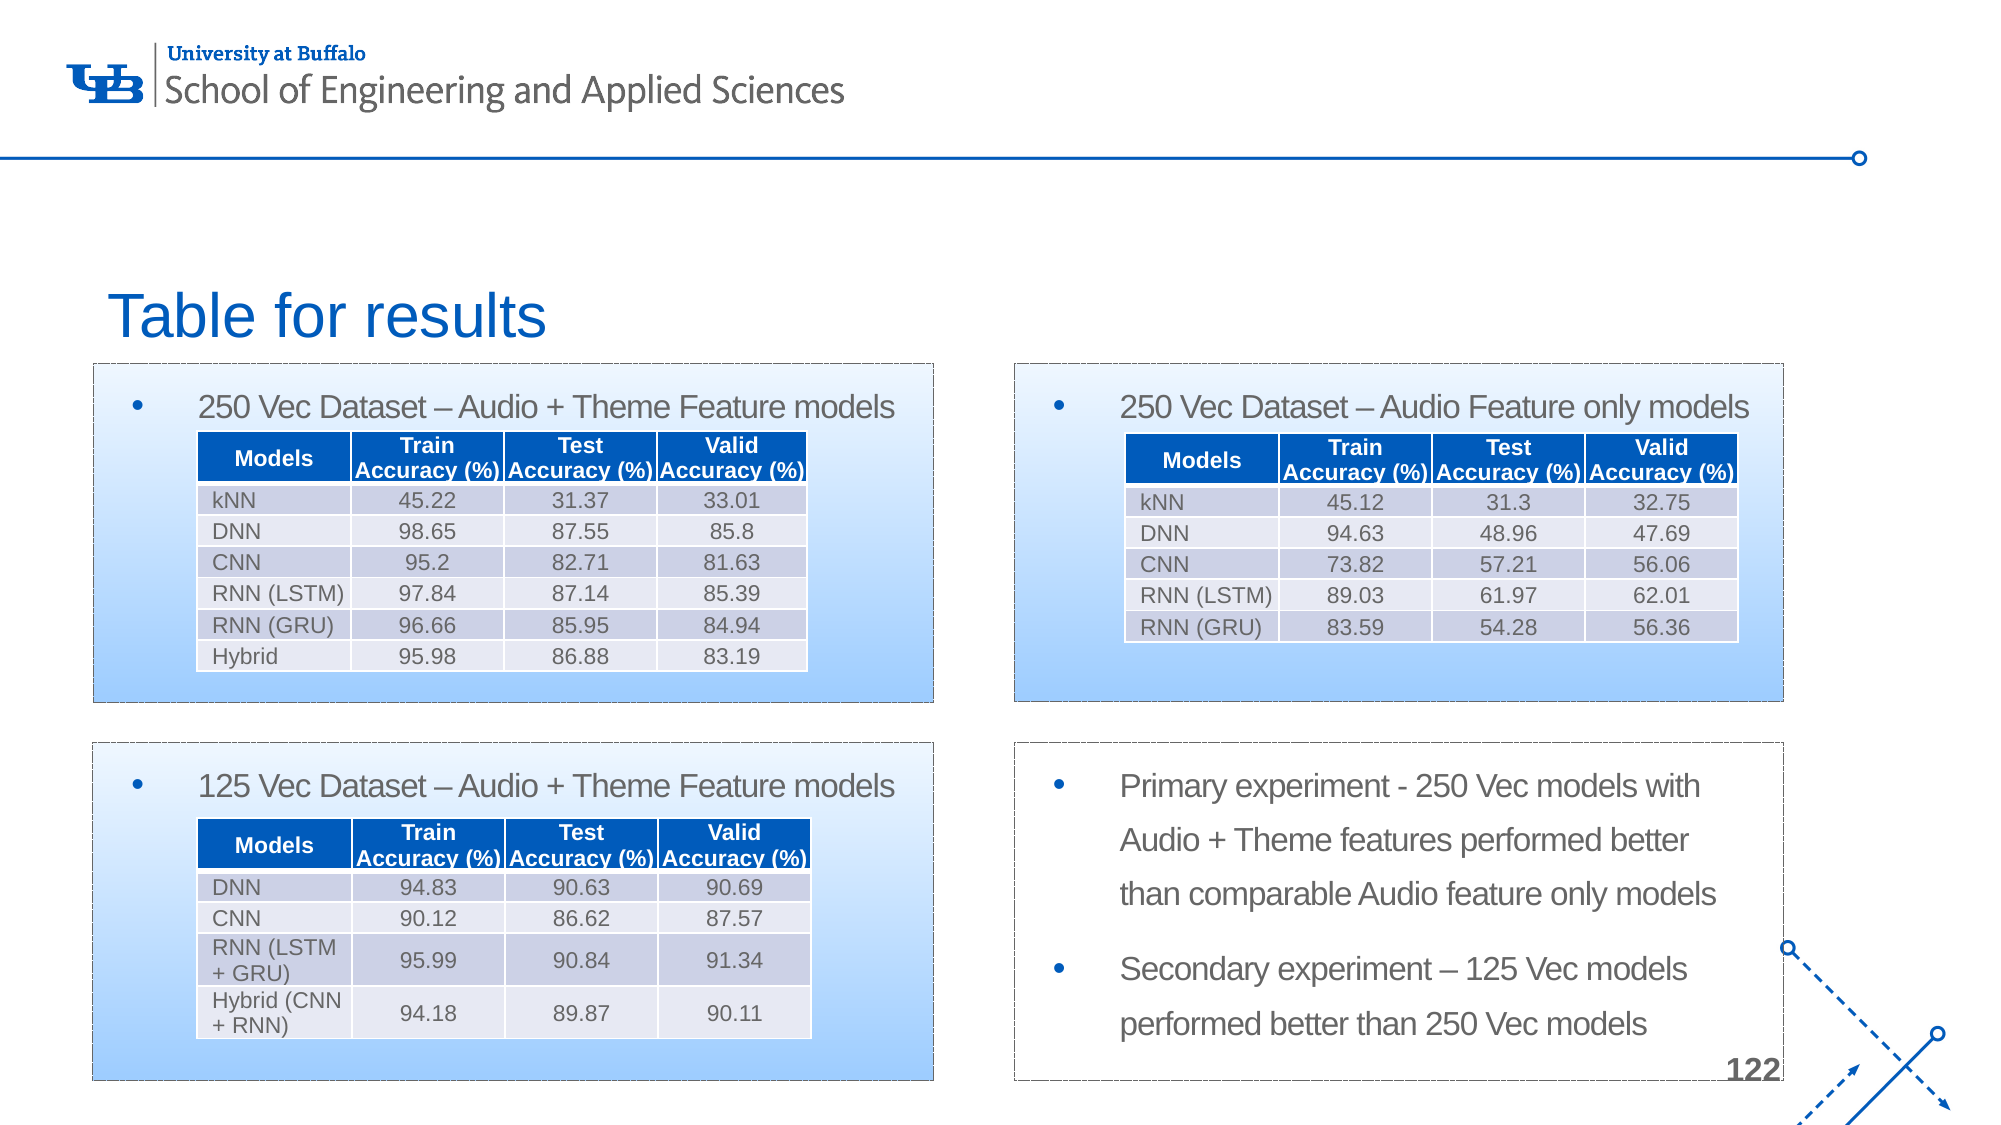

# Table for results
250 Vec Dataset – Audio + Theme Feature models
250 Vec Dataset – Audio Feature only models
| Models | Train Accuracy (%) | Test Accuracy (%) | Valid Accuracy (%) |
| --- | --- | --- | --- |
| kNN | 45.22 | 31.37 | 33.01 |
| DNN | 98.65 | 87.55 | 85.8 |
| CNN | 95.2 | 82.71 | 81.63 |
| RNN (LSTM) | 97.84 | 87.14 | 85.39 |
| RNN (GRU) | 96.66 | 85.95 | 84.94 |
| Hybrid | 95.98 | 86.88 | 83.19 |
| Models | Train Accuracy (%) | Test Accuracy (%) | Valid Accuracy (%) |
| --- | --- | --- | --- |
| kNN | 45.12 | 31.3 | 32.75 |
| DNN | 94.63 | 48.96 | 47.69 |
| CNN | 73.82 | 57.21 | 56.06 |
| RNN (LSTM) | 89.03 | 61.97 | 62.01 |
| RNN (GRU) | 83.59 | 54.28 | 56.36 |
Primary experiment - 250 Vec models with Audio + Theme features performed better than comparable Audio feature only models
Secondary experiment – 125 Vec models performed better than 250 Vec models
125 Vec Dataset – Audio + Theme Feature models
| Models | Train Accuracy (%) | Test Accuracy (%) | Valid Accuracy (%) |
| --- | --- | --- | --- |
| DNN | 94.83 | 90.63 | 90.69 |
| CNN | 90.12 | 86.62 | 87.57 |
| RNN (LSTM + GRU) | 95.99 | 90.84 | 91.34 |
| Hybrid (CNN + RNN) | 94.18 | 89.87 | 90.11 |